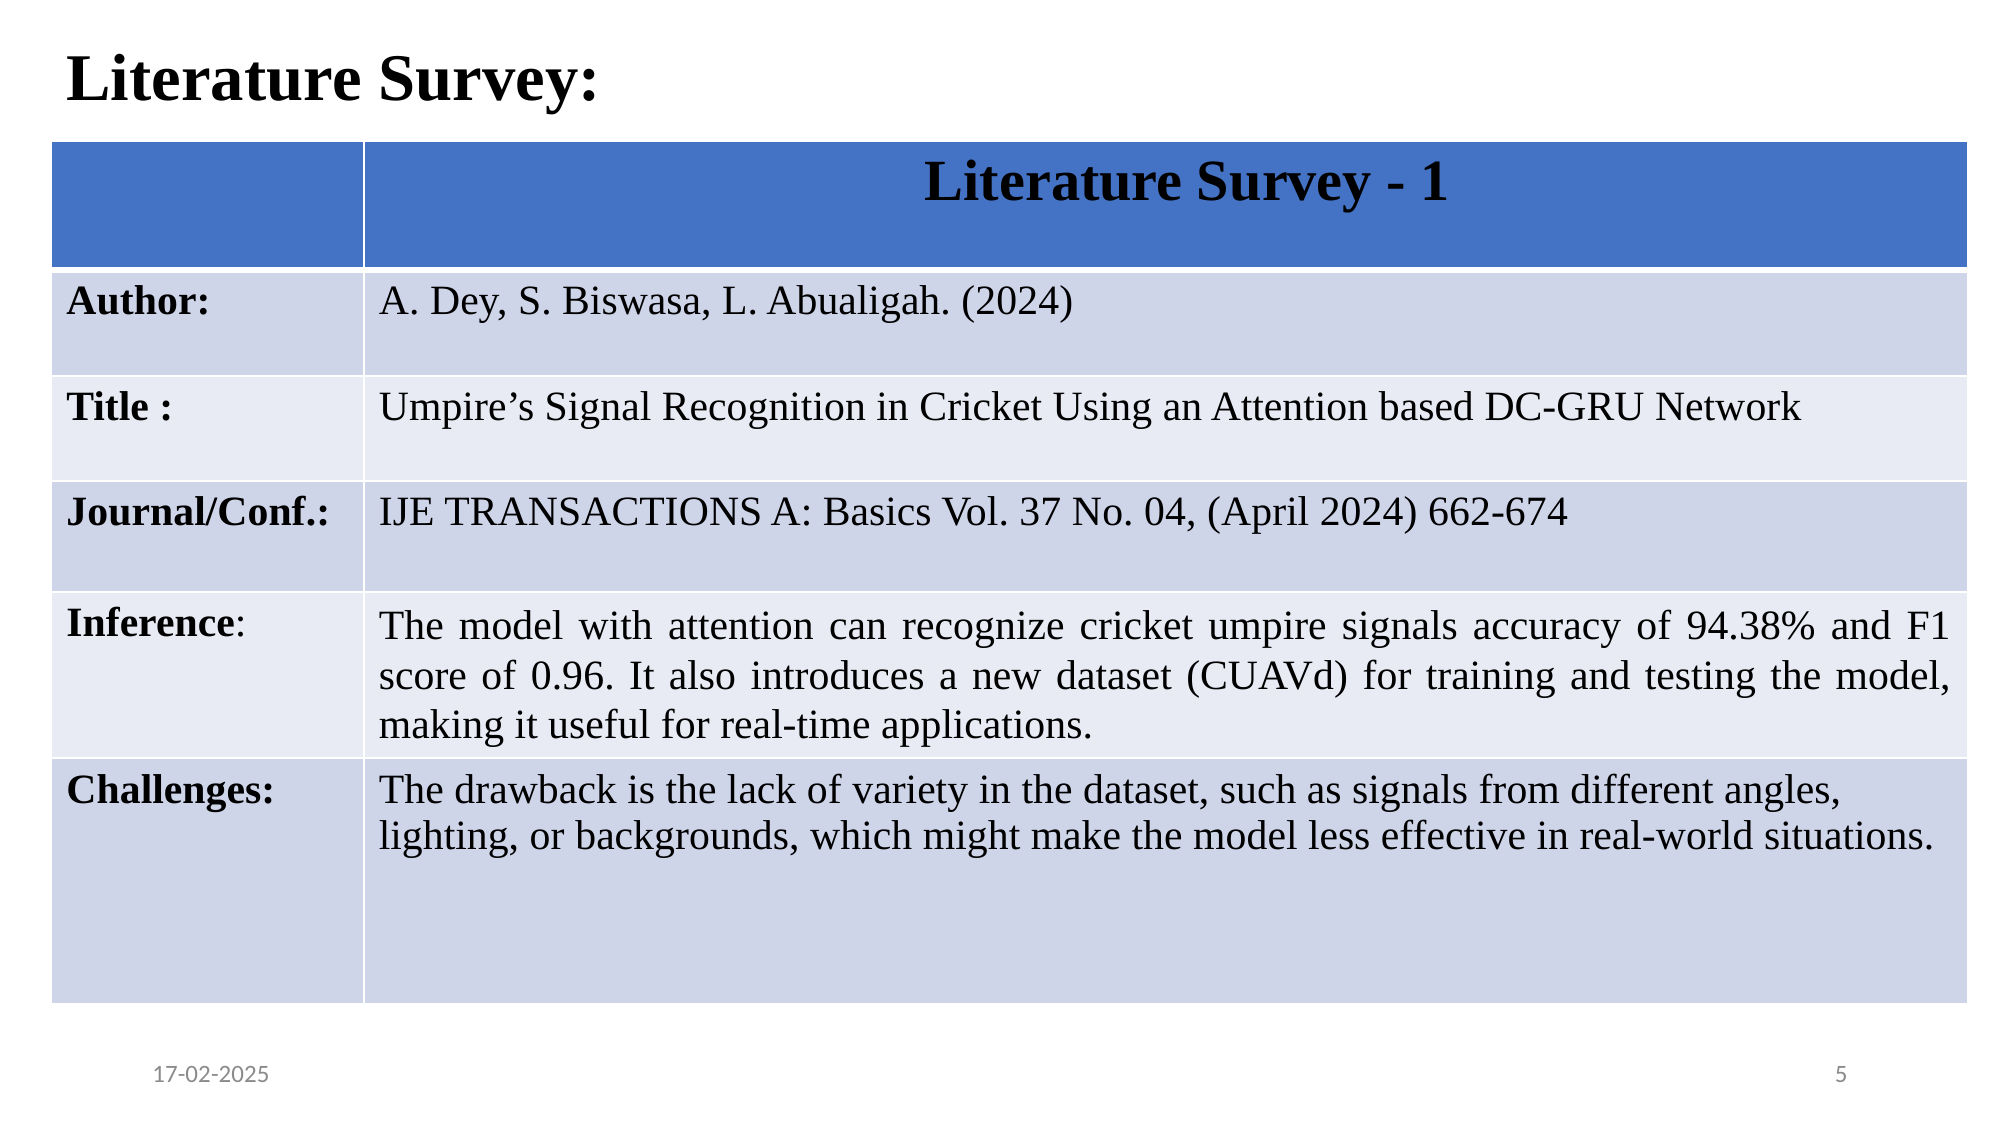

# Literature Survey:
|  | Literature Survey - 1 |
| --- | --- |
| Author: | A. Dey, S. Biswasa, L. Abualigah. (2024) |
| Title : | Umpire’s Signal Recognition in Cricket Using an Attention based DC-GRU Network |
| Journal/Conf.: | IJE TRANSACTIONS A: Basics Vol. 37 No. 04, (April 2024) 662-674 |
| Inference: | The model with attention can recognize cricket umpire signals accuracy of 94.38% and F1 score of 0.96. It also introduces a new dataset (CUAVd) for training and testing the model, making it useful for real-time applications. |
| Challenges: | The drawback is the lack of variety in the dataset, such as signals from different angles, lighting, or backgrounds, which might make the model less effective in real-world situations. |
17-02-2025
5